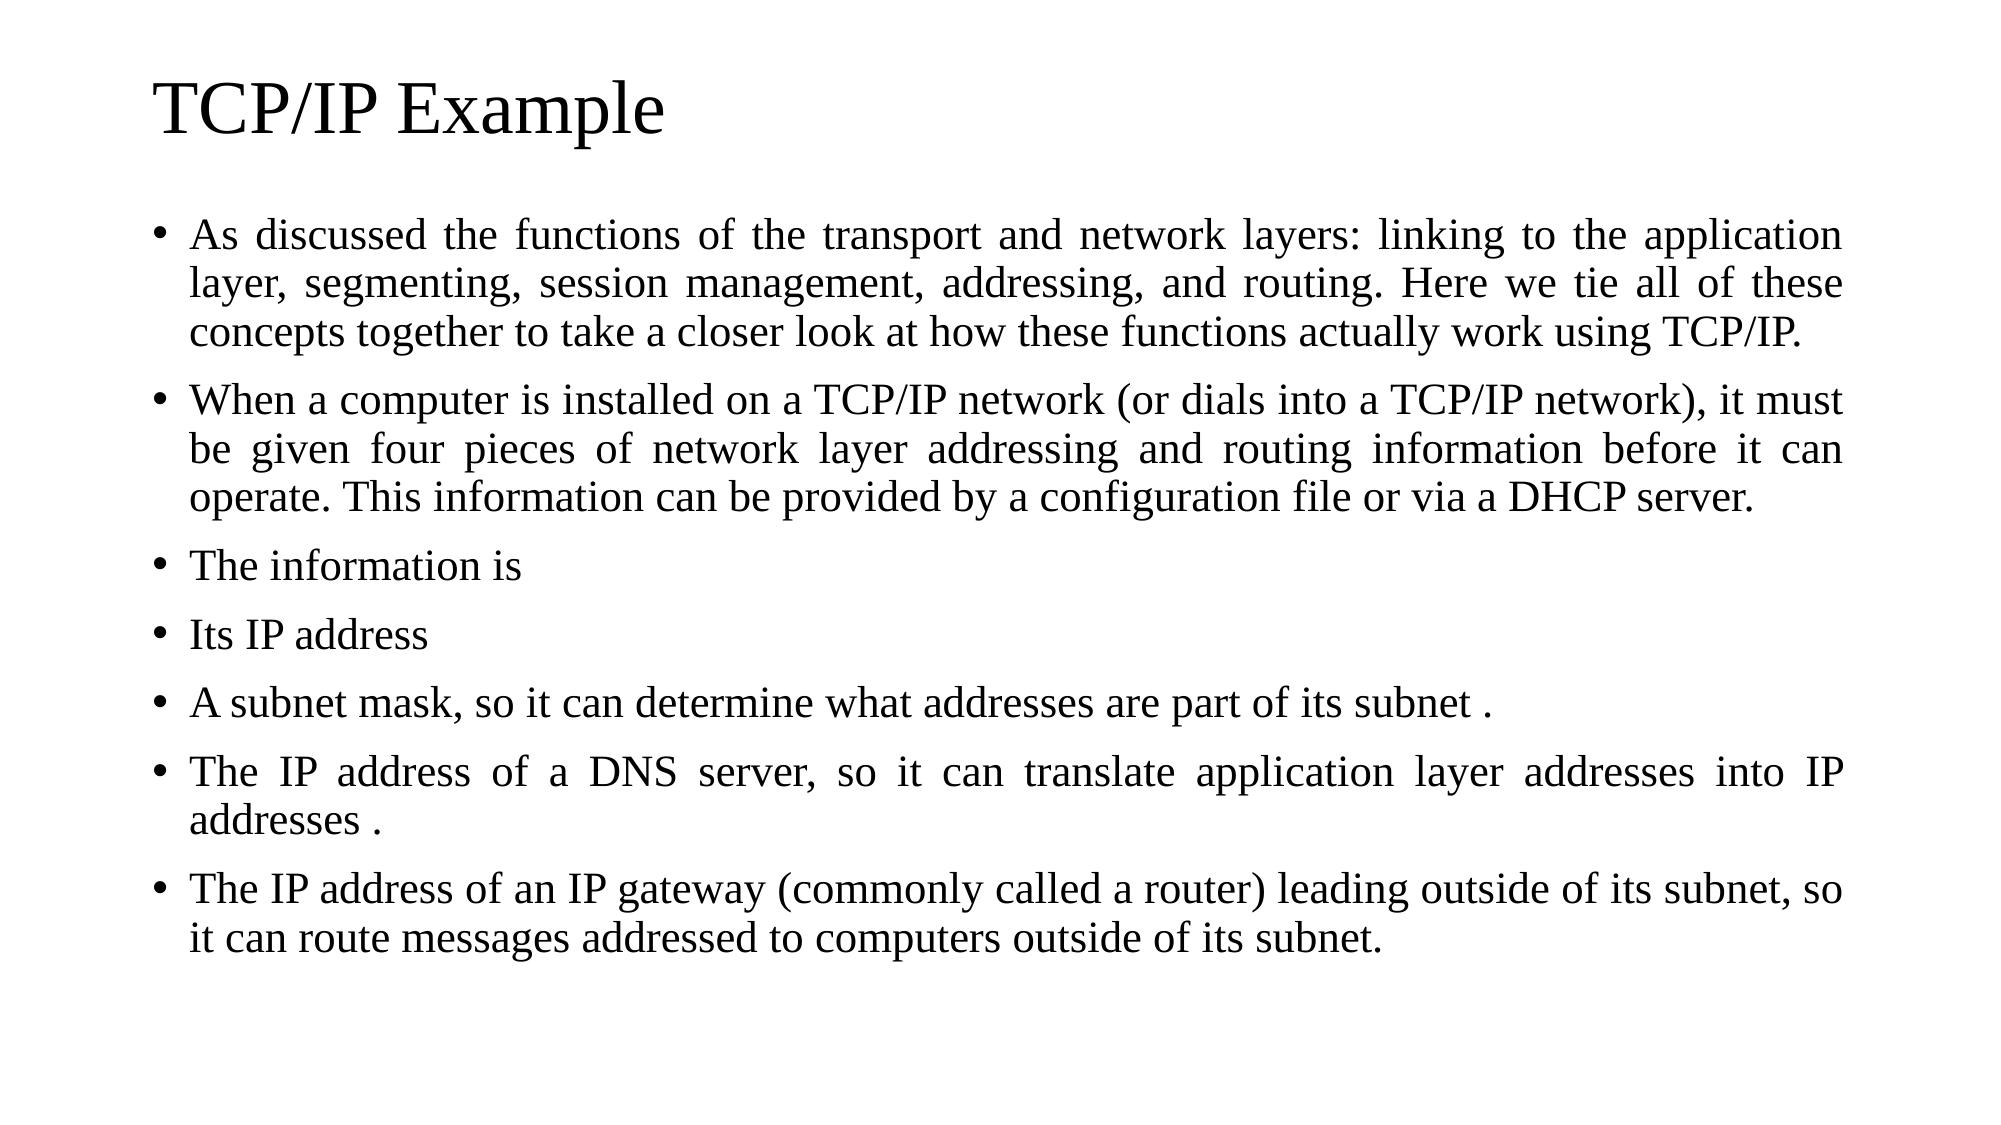

# TCP/IP Example
As discussed the functions of the transport and network layers: linking to the application layer, segmenting, session management, addressing, and routing. Here we tie all of these concepts together to take a closer look at how these functions actually work using TCP/IP.
When a computer is installed on a TCP/IP network (or dials into a TCP/IP network), it must be given four pieces of network layer addressing and routing information before it can operate. This information can be provided by a configuration file or via a DHCP server.
The information is
Its IP address
A subnet mask, so it can determine what addresses are part of its subnet .
The IP address of a DNS server, so it can translate application layer addresses into IP addresses .
The IP address of an IP gateway (commonly called a router) leading outside of its subnet, so it can route messages addressed to computers outside of its subnet.